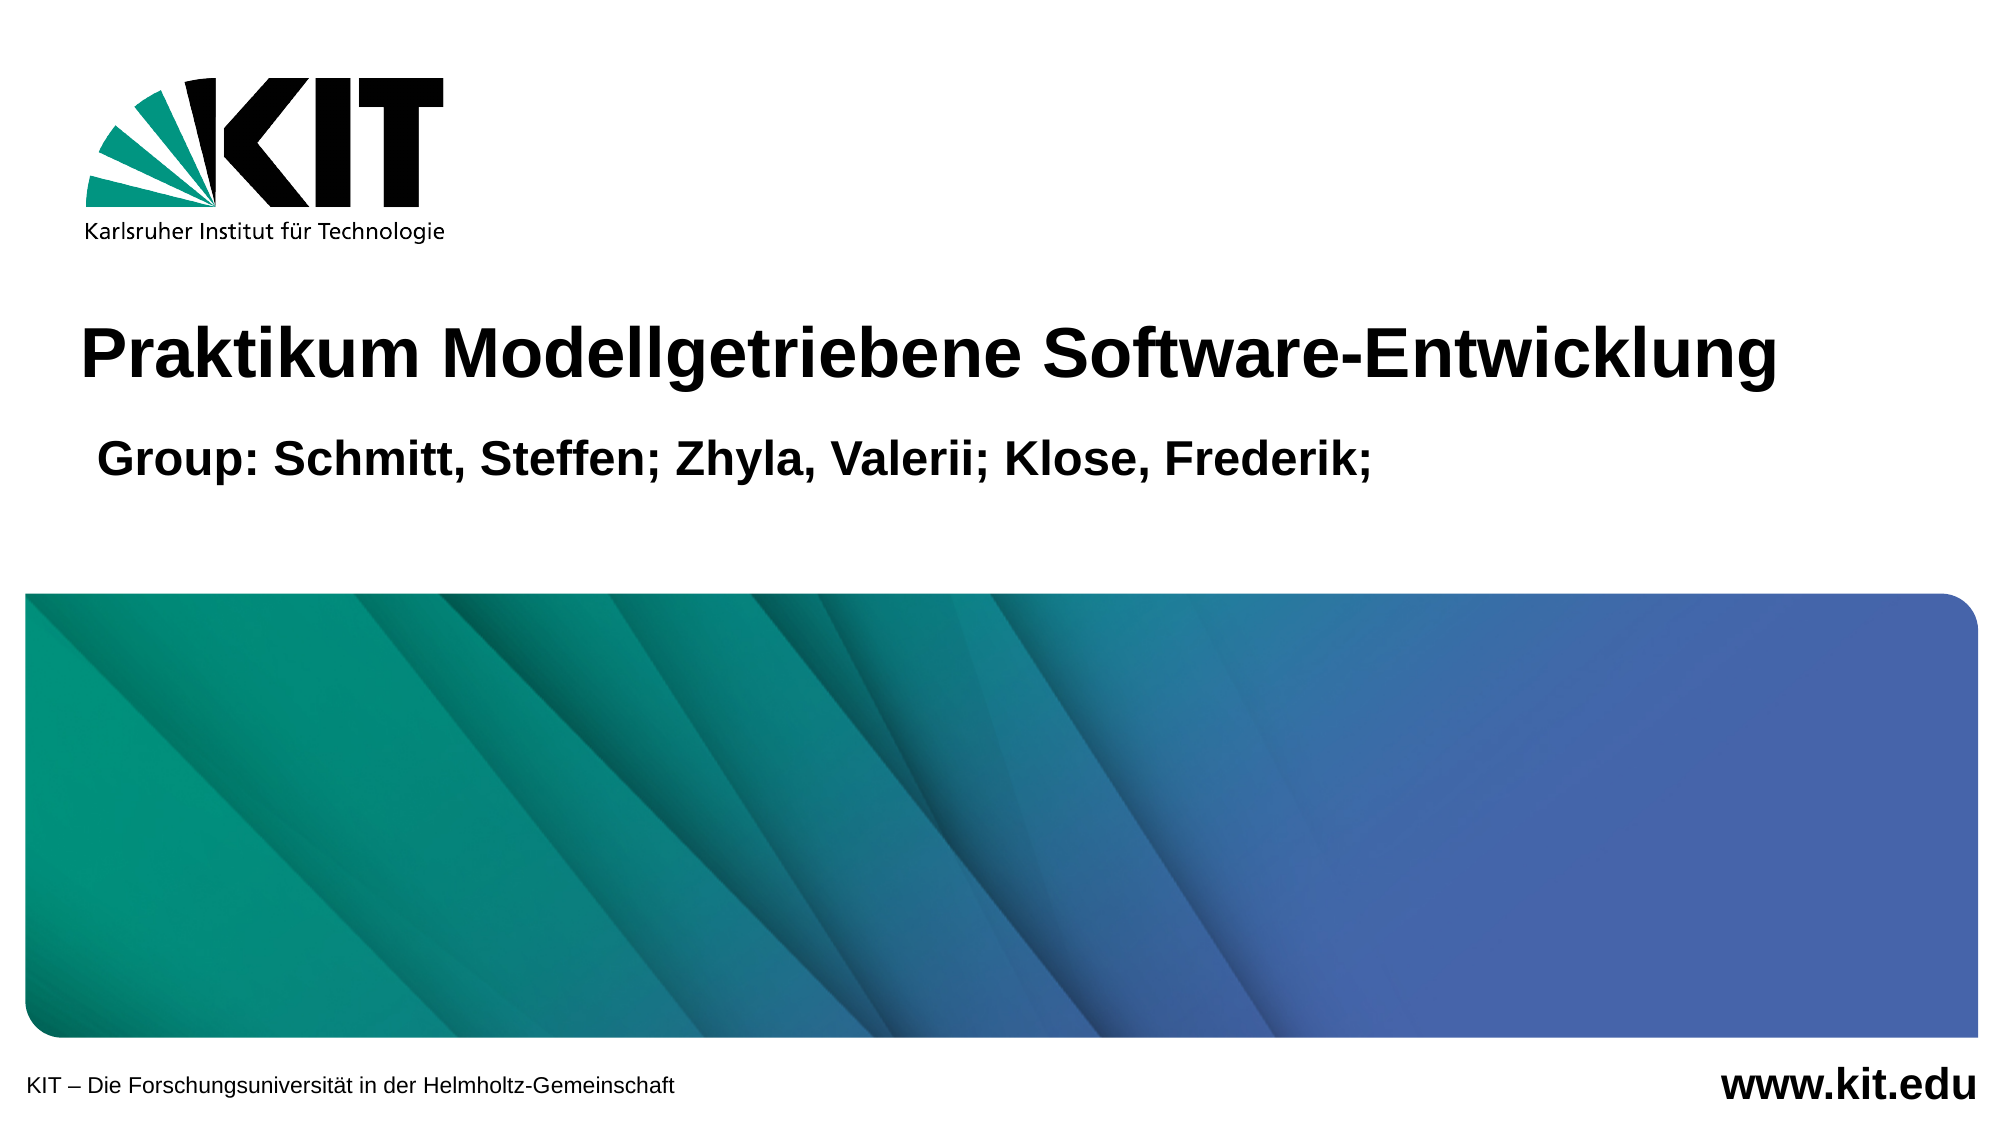

Praktikum Modellgetriebene Software-Entwicklung

 Group: Schmitt, Steffen; Zhyla, Valerii; Klose, Frederik;